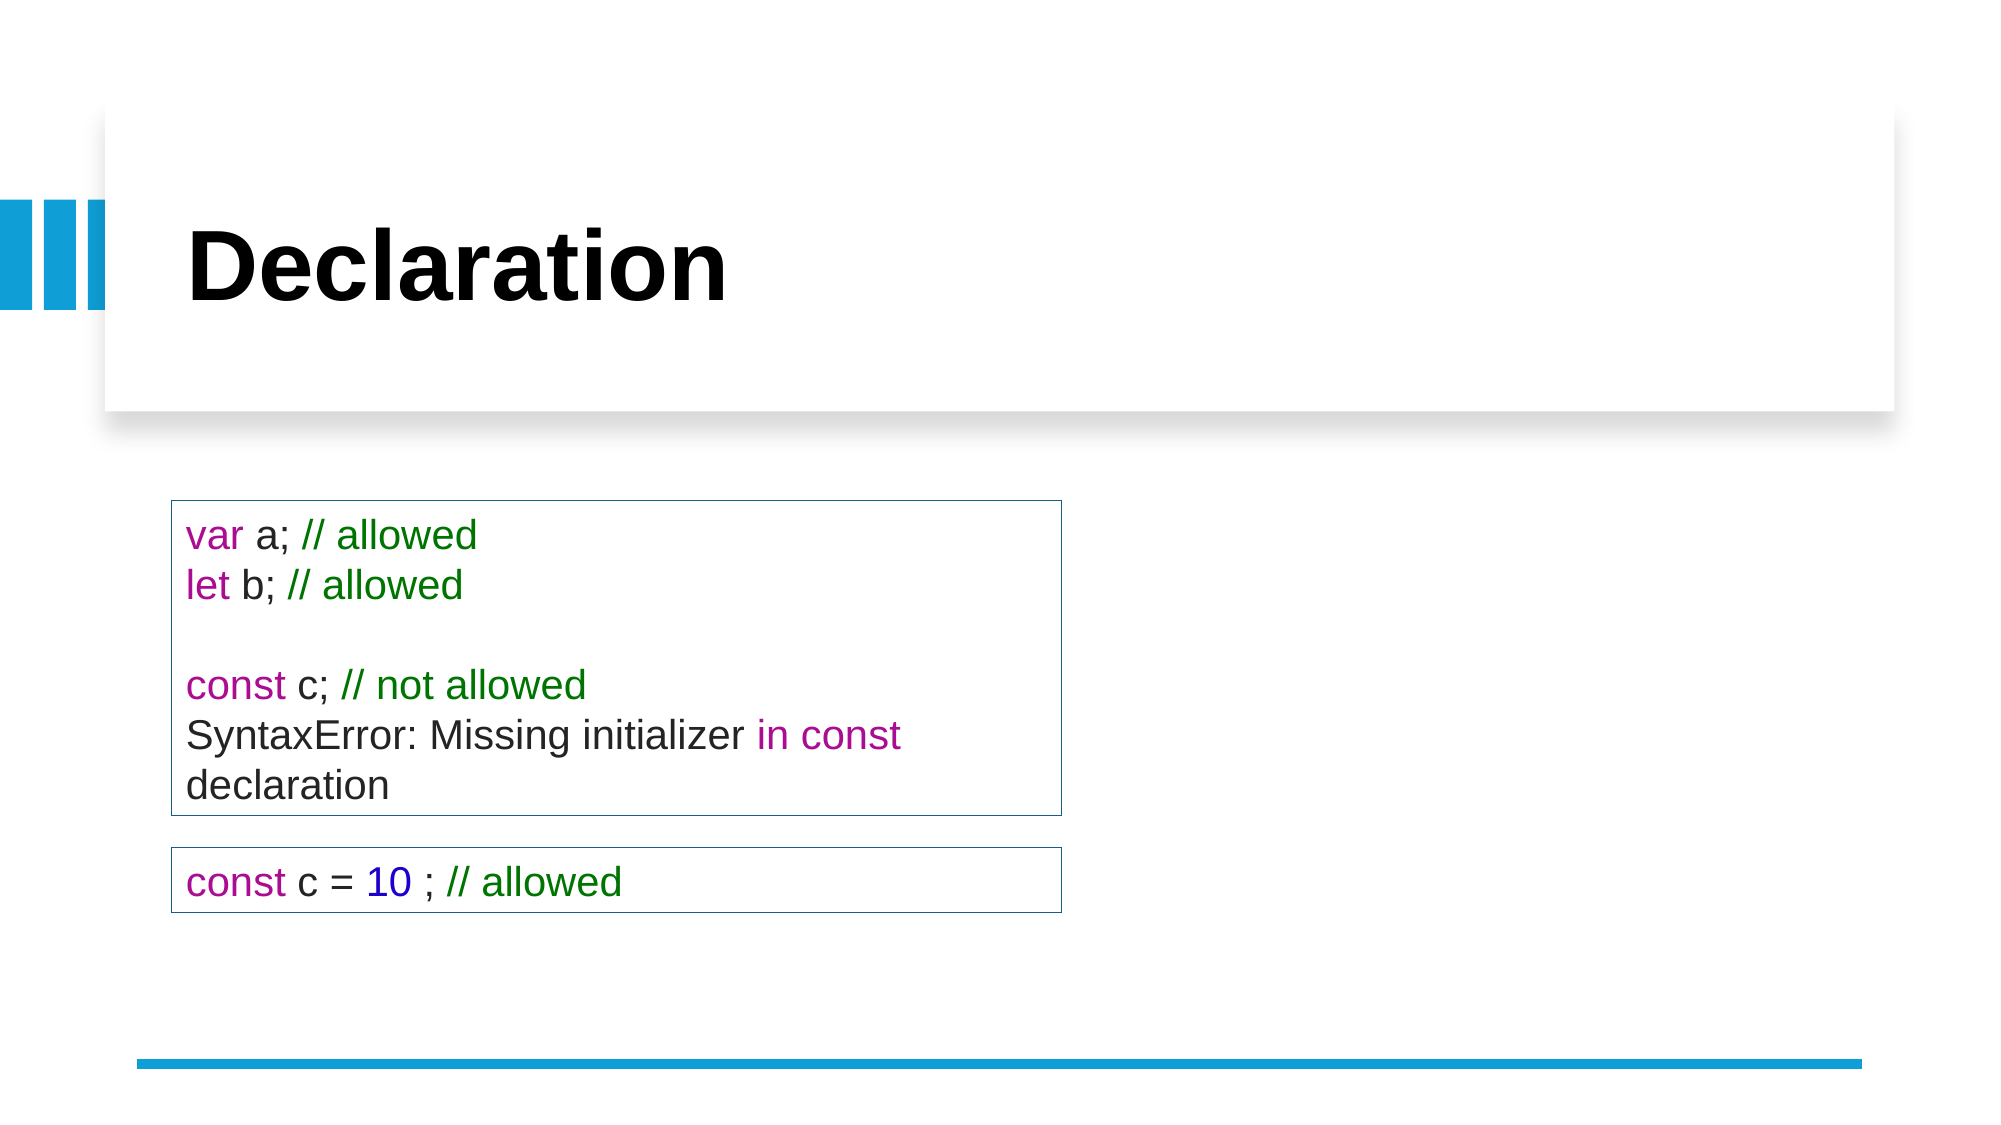

Declaration

var a; // allowed
let b; // allowed
const c; // not allowed
SyntaxError: Missing initializer in const declaration

const c = 10 ; // allowed